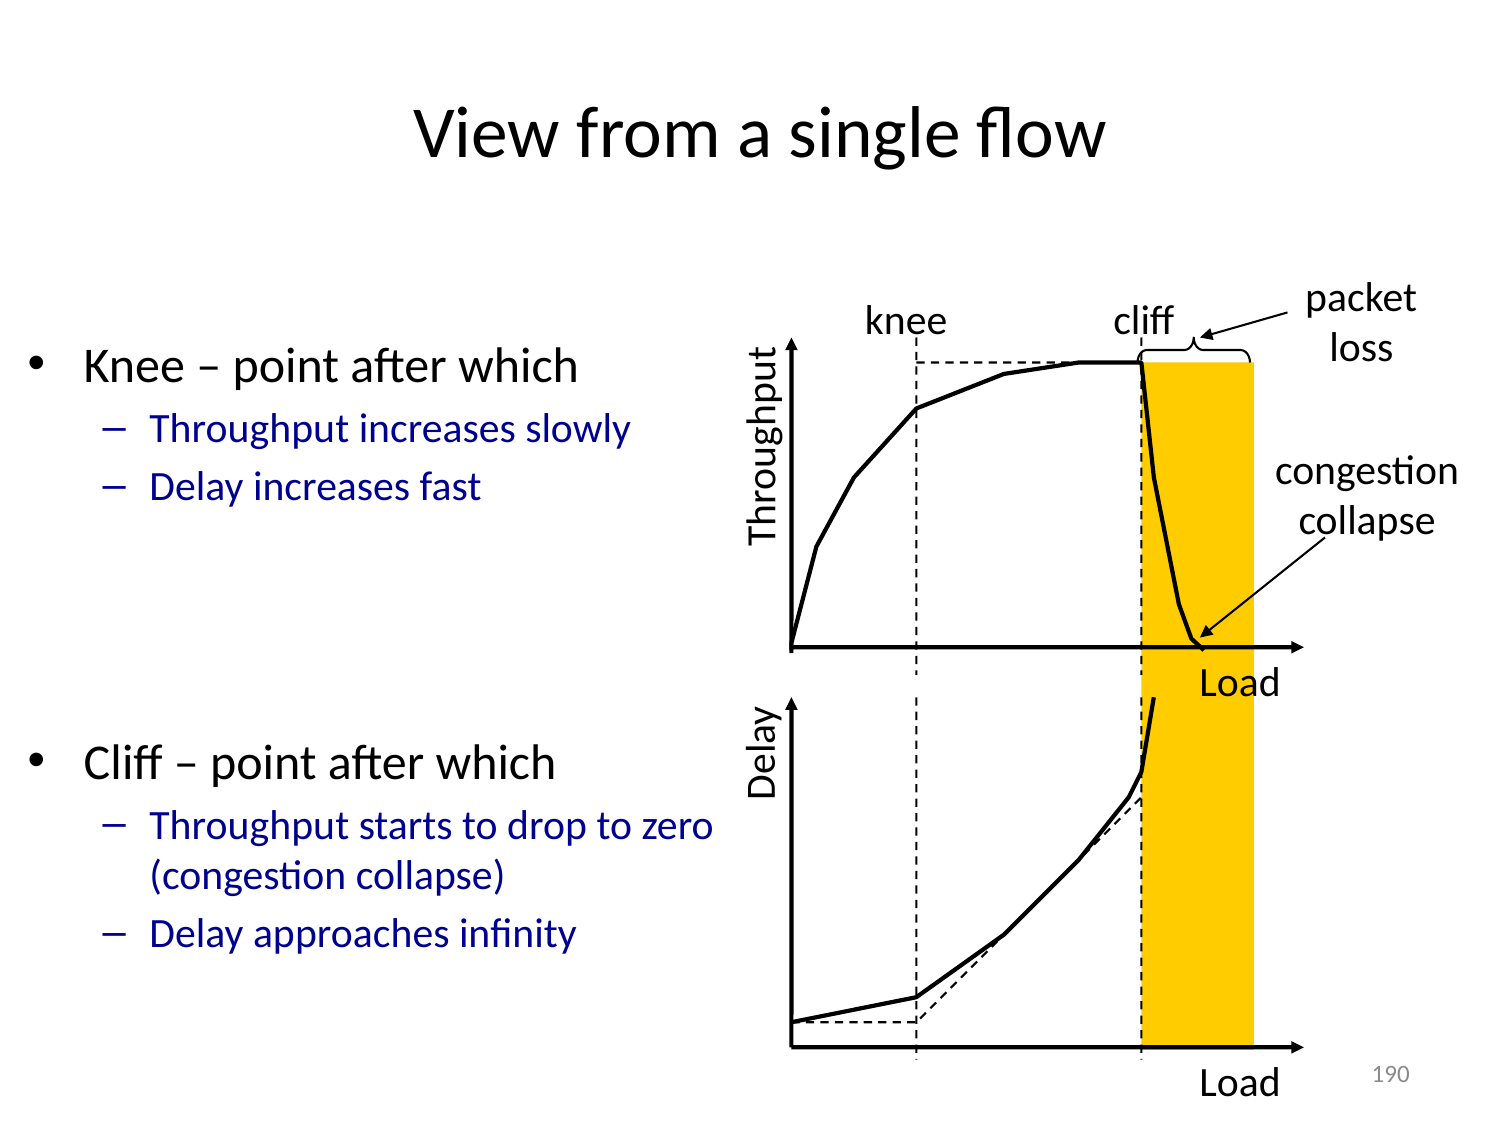

# View from a single flow
packet
loss
knee
cliff

Knee – point after which
Throughput increases slowly
Delay increases fast

Cliff – point after which
Throughput starts to drop to zero (congestion collapse)
Delay approaches infinity

Throughput
congestion
collapse

Load

Delay

190

Load